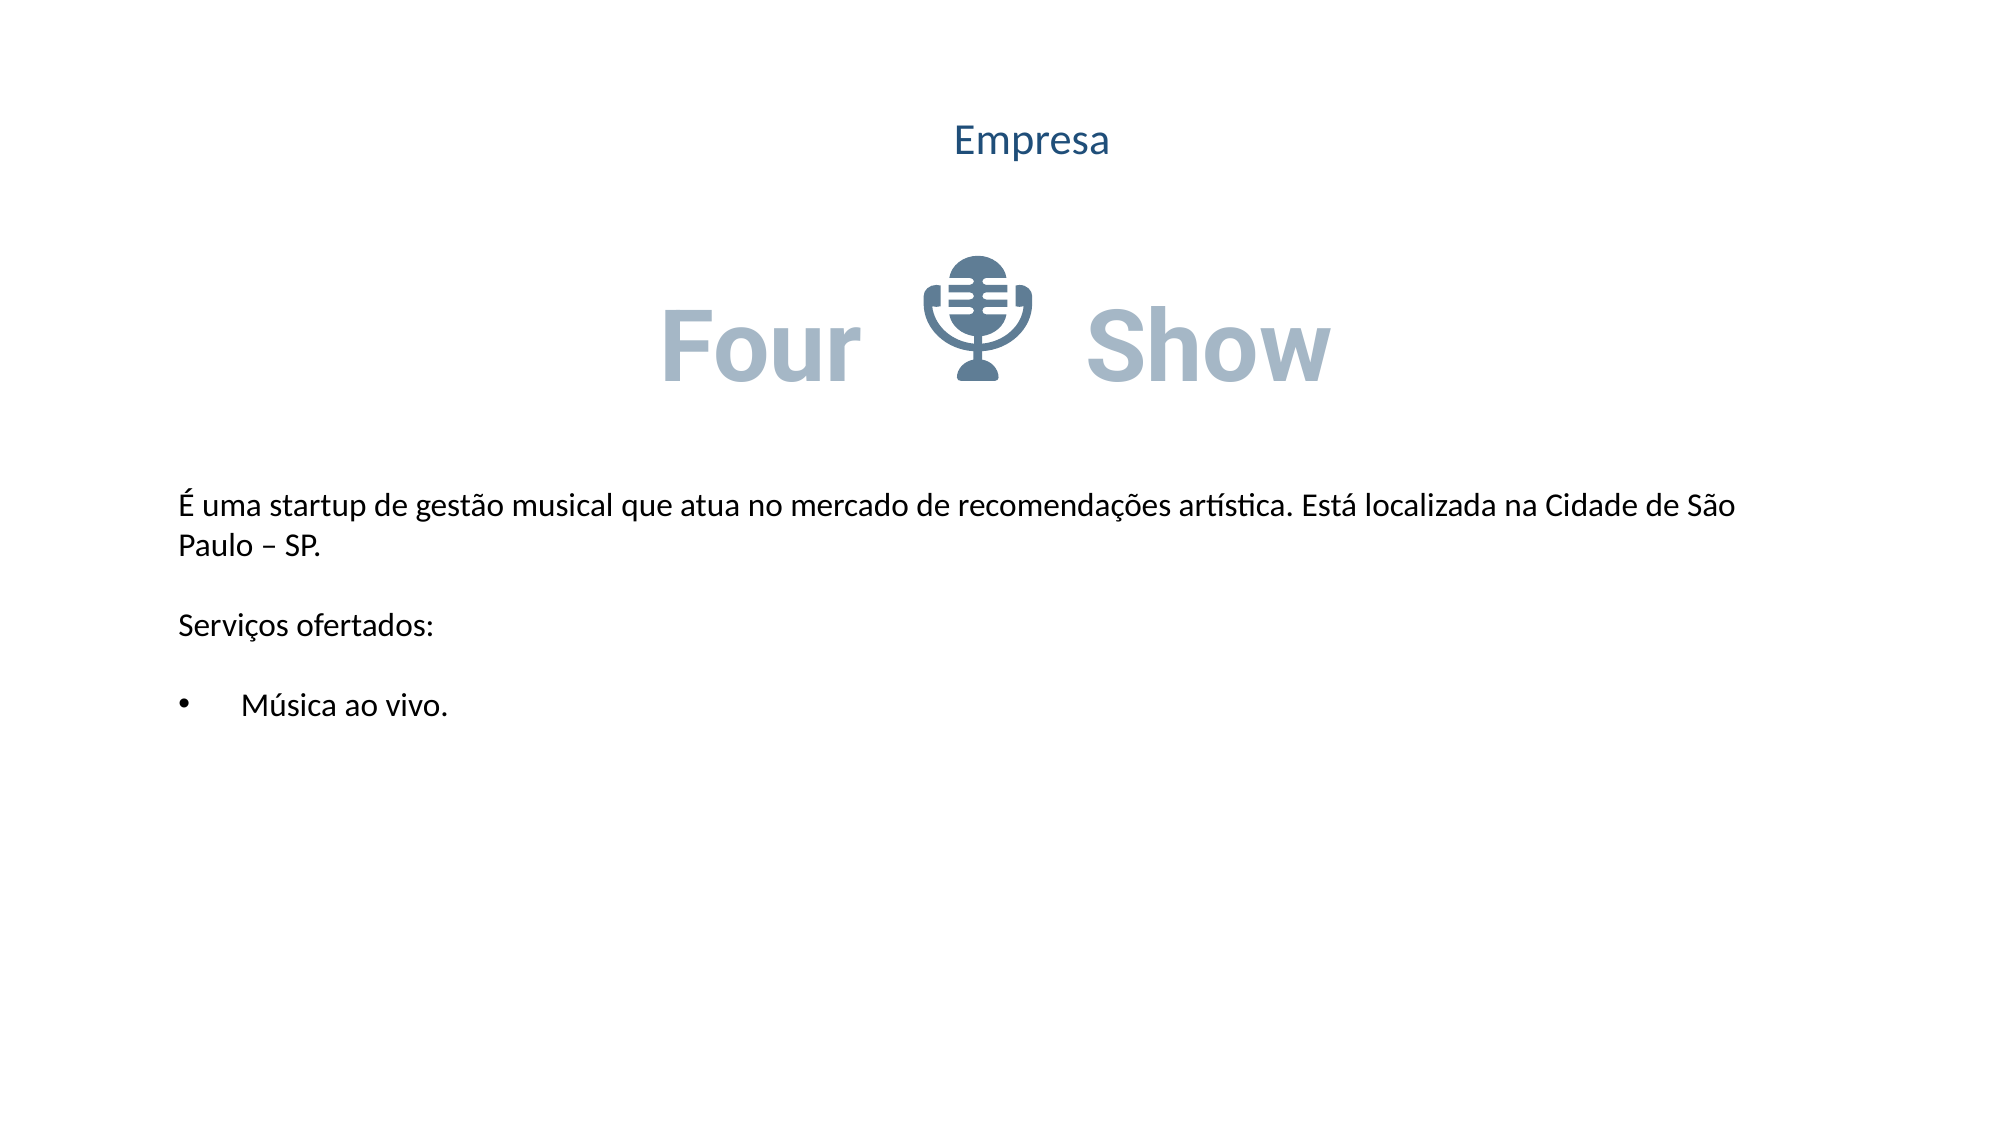

# Empresa

Four         Show

É uma startup de gestão musical que atua no mercado de recomendações artística. Está localizada na Cidade de São Paulo – SP.

Serviços ofertados:

Música ao vivo.